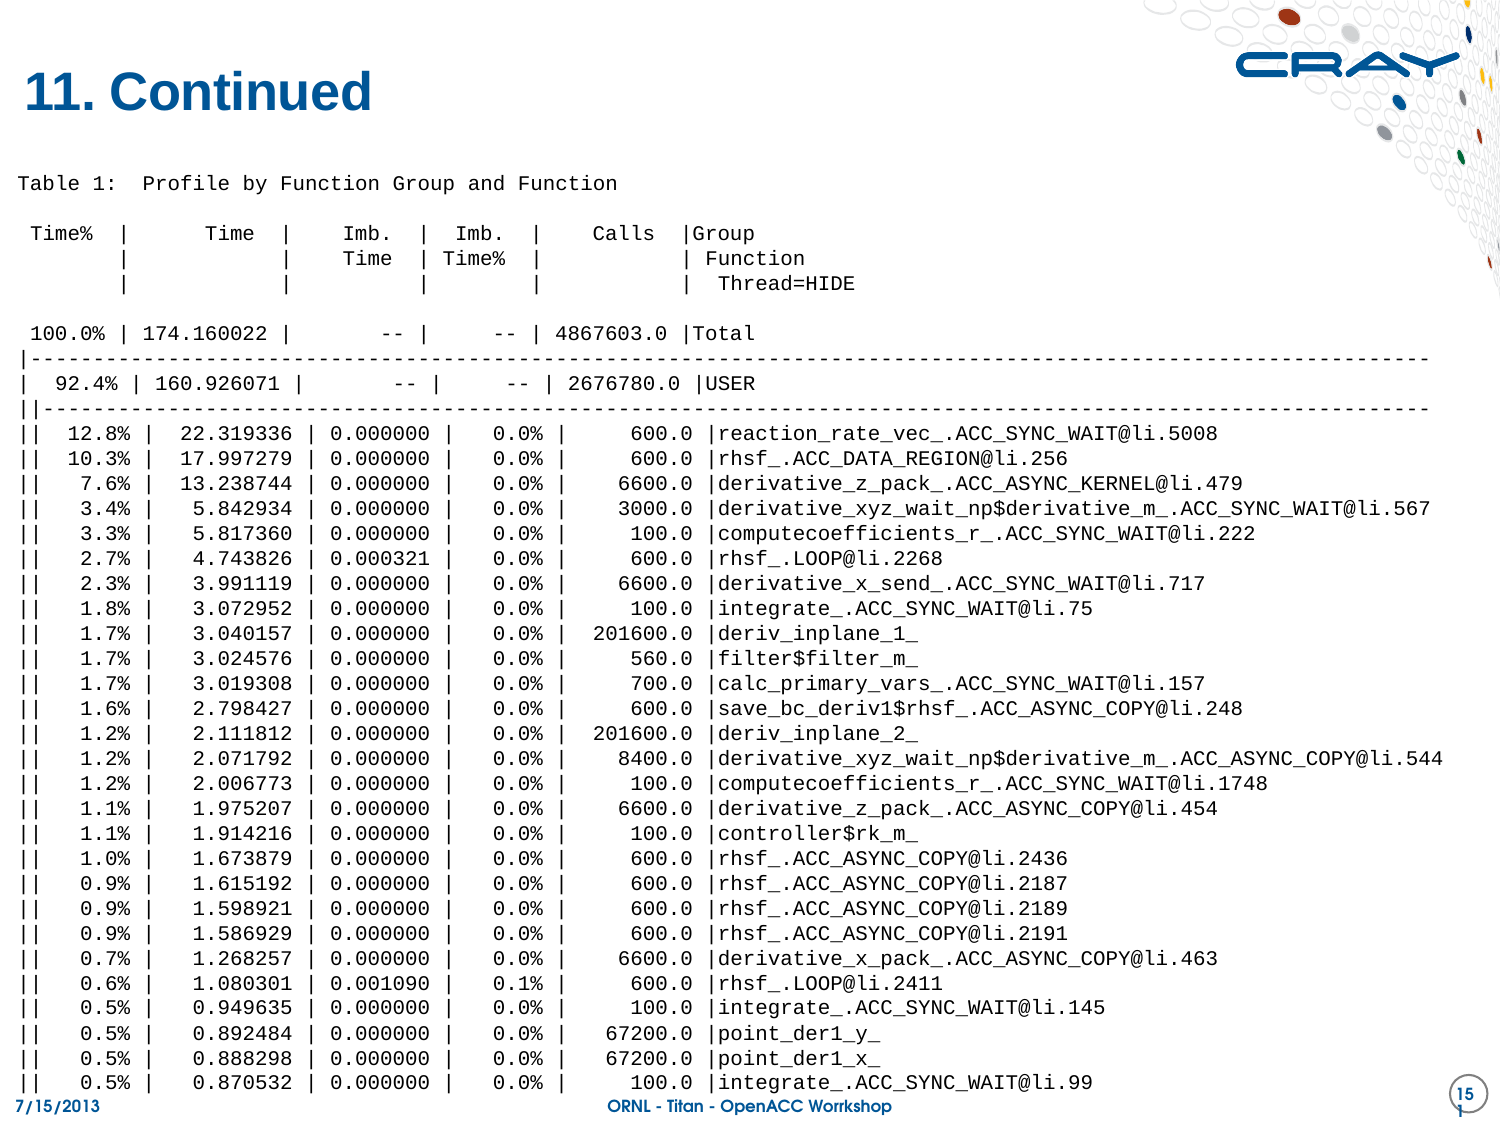

# 11. Continued
Table 1:  Profile by Function Group and Function

 Time%  |      Time  |    Imb.  |  Imb.  |    Calls  |Group
        |            |    Time  | Time%  |           | Function
        |            |          |        |           |  Thread=HIDE

 100.0% | 174.160022 |       -- |     -- | 4867603.0 |Total
|----------------------------------------------------------------------------------------------------------------
|  92.4% | 160.926071 |       -- |     -- | 2676780.0 |USER
||---------------------------------------------------------------------------------------------------------------
||  12.8% |  22.319336 | 0.000000 |   0.0% |     600.0 |reaction_rate_vec_.ACC_SYNC_WAIT@li.5008
||  10.3% |  17.997279 | 0.000000 |   0.0% |     600.0 |rhsf_.ACC_DATA_REGION@li.256
||   7.6% |  13.238744 | 0.000000 |   0.0% |    6600.0 |derivative_z_pack_.ACC_ASYNC_KERNEL@li.479
||   3.4% |   5.842934 | 0.000000 |   0.0% |    3000.0 |derivative_xyz_wait_np$derivative_m_.ACC_SYNC_WAIT@li.567
||   3.3% |   5.817360 | 0.000000 |   0.0% |     100.0 |computecoefficients_r_.ACC_SYNC_WAIT@li.222
||   2.7% |   4.743826 | 0.000321 |   0.0% |     600.0 |rhsf_.LOOP@li.2268
||   2.3% |   3.991119 | 0.000000 |   0.0% |    6600.0 |derivative_x_send_.ACC_SYNC_WAIT@li.717
||   1.8% |   3.072952 | 0.000000 |   0.0% |     100.0 |integrate_.ACC_SYNC_WAIT@li.75
||   1.7% |   3.040157 | 0.000000 |   0.0% |  201600.0 |deriv_inplane_1_
||   1.7% |   3.024576 | 0.000000 |   0.0% |     560.0 |filter$filter_m_
||   1.7% |   3.019308 | 0.000000 |   0.0% |     700.0 |calc_primary_vars_.ACC_SYNC_WAIT@li.157
||   1.6% |   2.798427 | 0.000000 |   0.0% |     600.0 |save_bc_deriv1$rhsf_.ACC_ASYNC_COPY@li.248
||   1.2% |   2.111812 | 0.000000 |   0.0% |  201600.0 |deriv_inplane_2_
||   1.2% |   2.071792 | 0.000000 |   0.0% |    8400.0 |derivative_xyz_wait_np$derivative_m_.ACC_ASYNC_COPY@li.544
||   1.2% |   2.006773 | 0.000000 |   0.0% |     100.0 |computecoefficients_r_.ACC_SYNC_WAIT@li.1748
||   1.1% |   1.975207 | 0.000000 |   0.0% |    6600.0 |derivative_z_pack_.ACC_ASYNC_COPY@li.454
||   1.1% |   1.914216 | 0.000000 |   0.0% |     100.0 |controller$rk_m_
||   1.0% |   1.673879 | 0.000000 |   0.0% |     600.0 |rhsf_.ACC_ASYNC_COPY@li.2436
||   0.9% |   1.615192 | 0.000000 |   0.0% |     600.0 |rhsf_.ACC_ASYNC_COPY@li.2187
||   0.9% |   1.598921 | 0.000000 |   0.0% |     600.0 |rhsf_.ACC_ASYNC_COPY@li.2189
||   0.9% |   1.586929 | 0.000000 |   0.0% |     600.0 |rhsf_.ACC_ASYNC_COPY@li.2191
||   0.7% |   1.268257 | 0.000000 |   0.0% |    6600.0 |derivative_x_pack_.ACC_ASYNC_COPY@li.463
||   0.6% |   1.080301 | 0.001090 |   0.1% |     600.0 |rhsf_.LOOP@li.2411
||   0.5% |   0.949635 | 0.000000 |   0.0% |     100.0 |integrate_.ACC_SYNC_WAIT@li.145
||   0.5% |   0.892484 | 0.000000 |   0.0% |   67200.0 |point_der1_y_
||   0.5% |   0.888298 | 0.000000 |   0.0% |   67200.0 |point_der1_x_
||   0.5% |   0.870532 | 0.000000 |   0.0% |     100.0 |integrate_.ACC_SYNC_WAIT@li.99
151
7/15/2013
ORNL - Titan - OpenACC Worrkshop